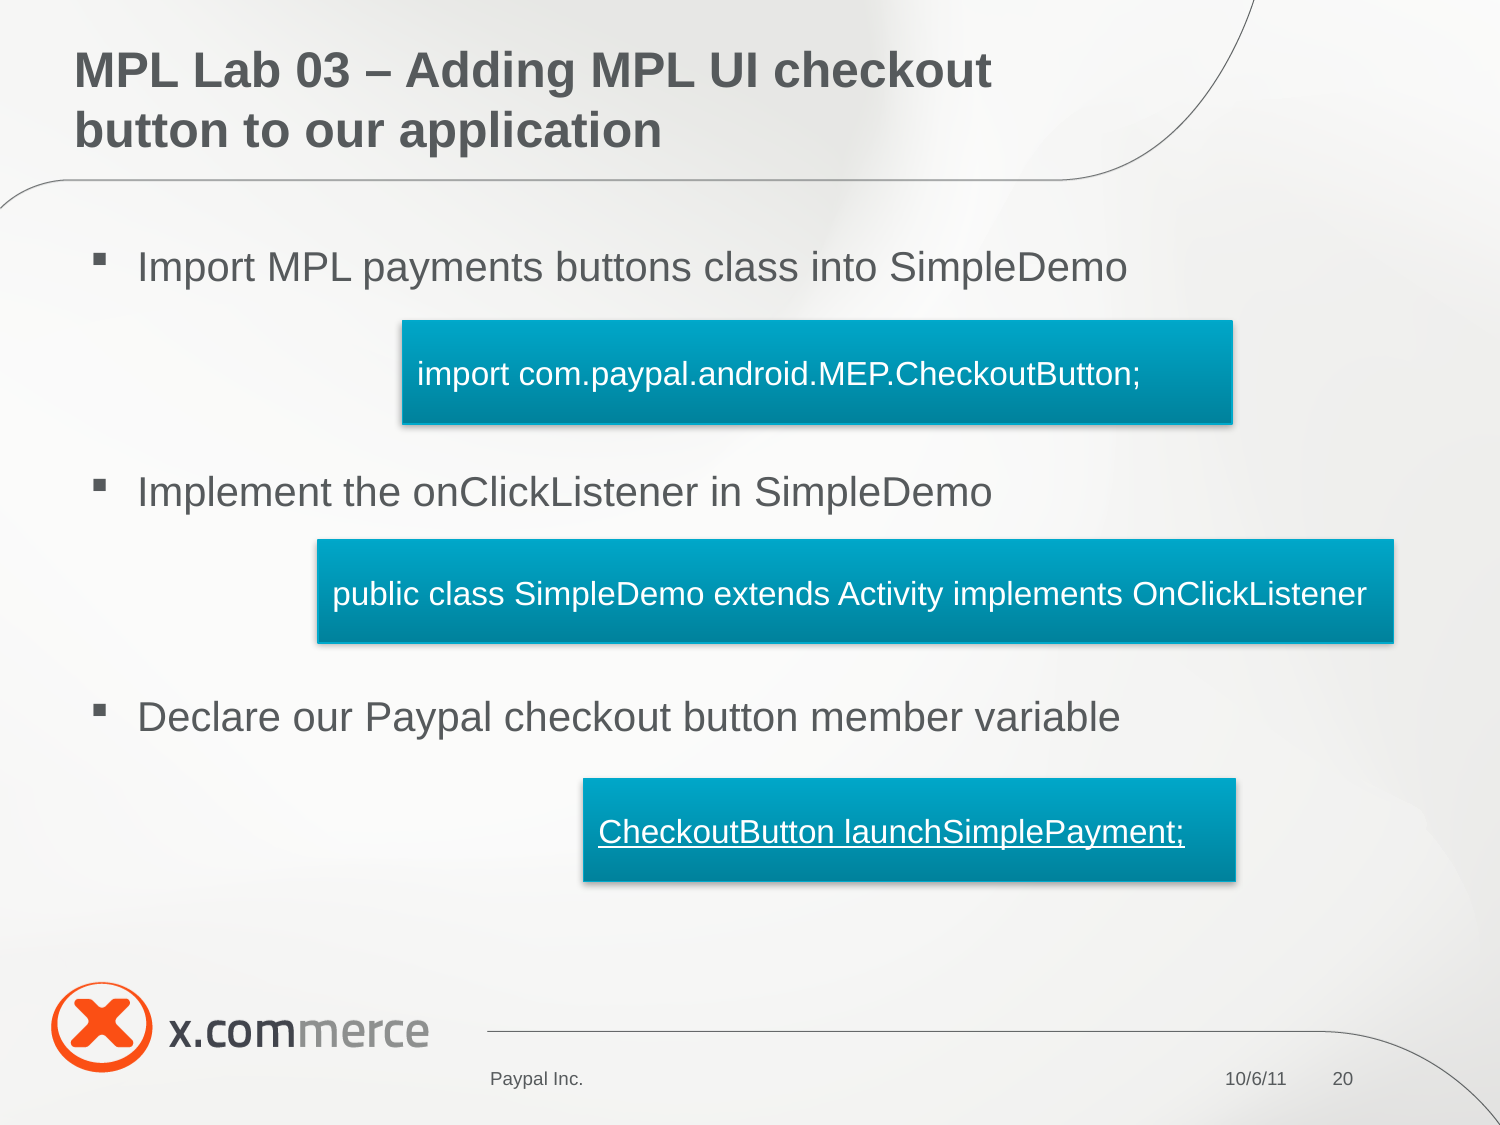

# MPL Lab 03 – Adding MPL UI checkout button to our application
Import MPL payments buttons class into SimpleDemo

Implement the onClickListener in SimpleDemo

Declare our Paypal checkout button member variable

import com.paypal.android.MEP.CheckoutButton;
public class SimpleDemo extends Activity implements OnClickListener
CheckoutButton launchSimplePayment;
Paypal Inc.
10/6/11
20